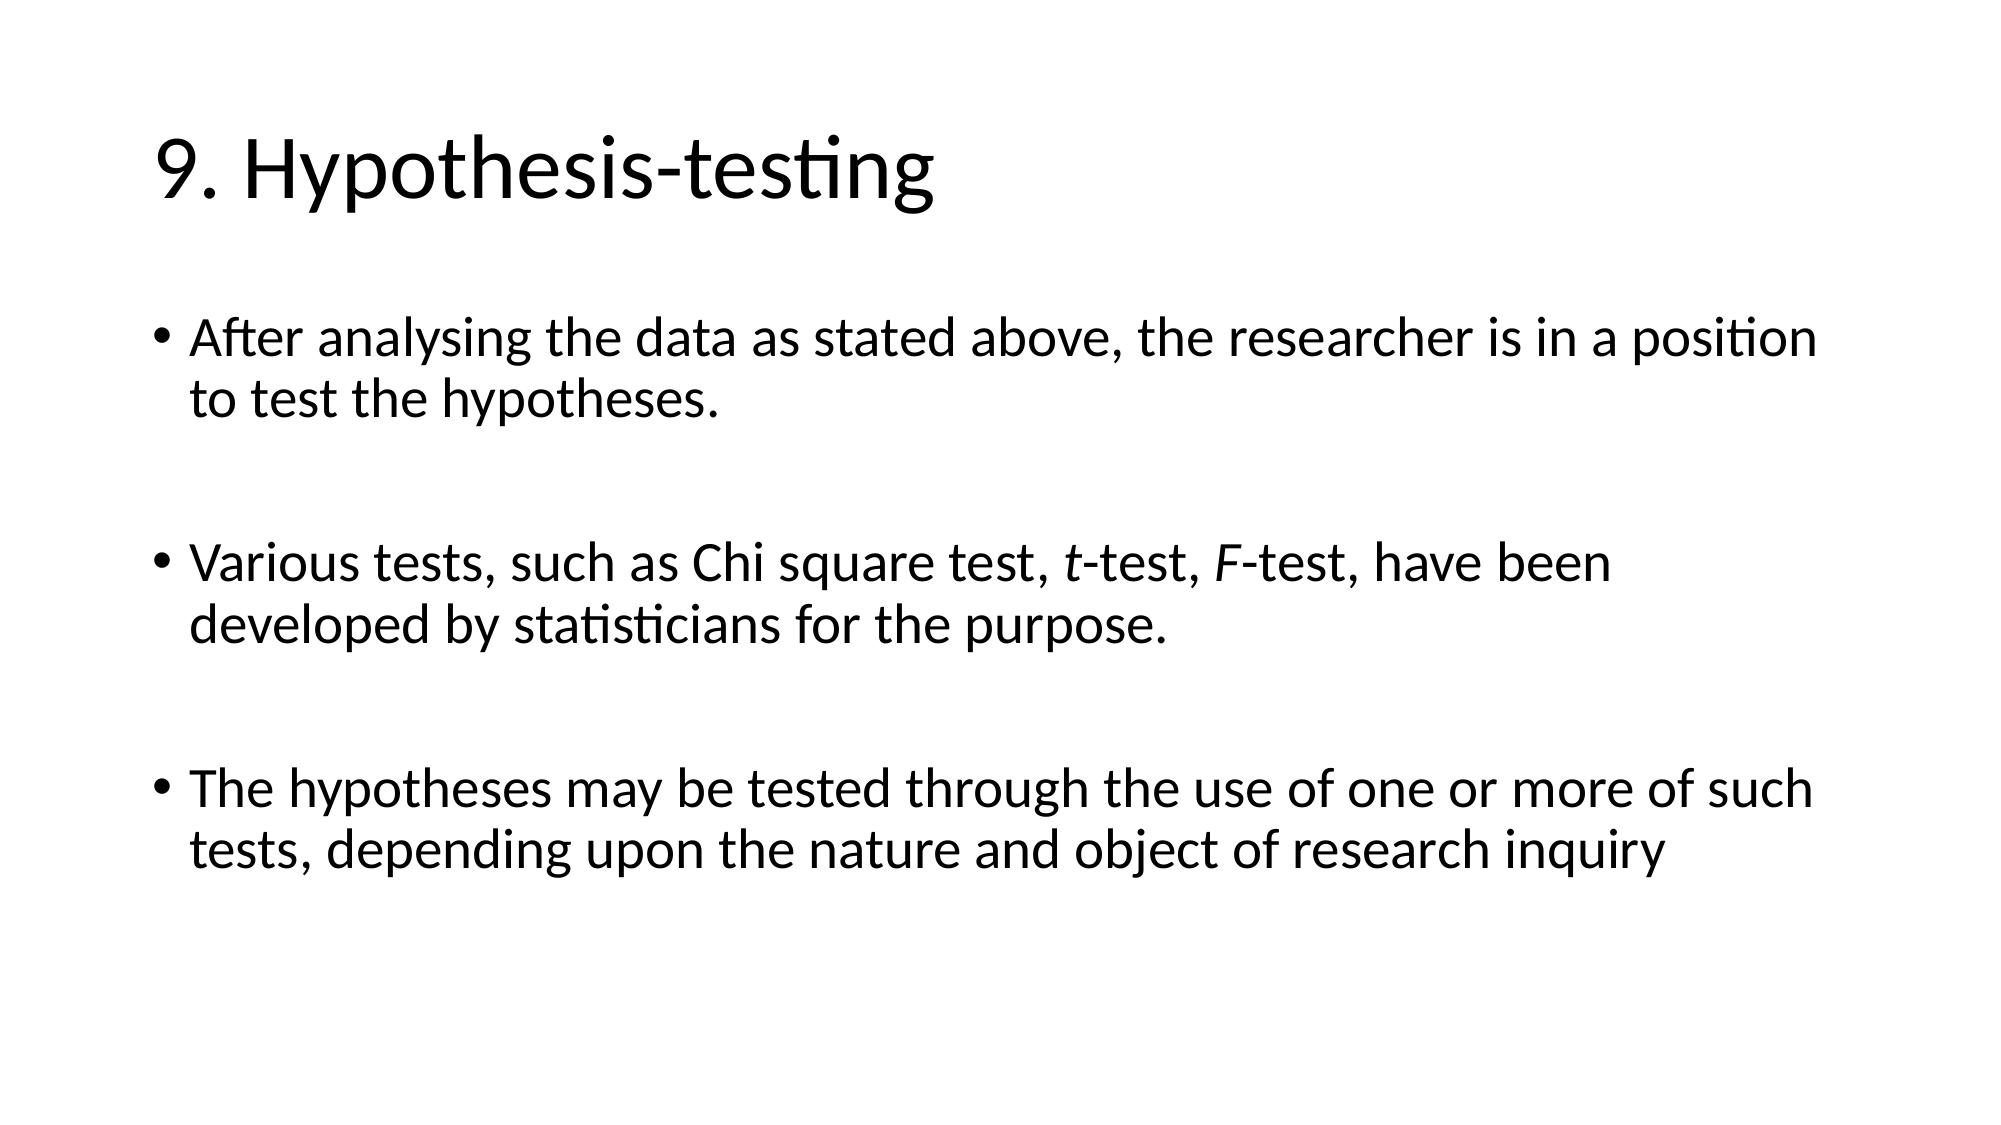

# 9. Hypothesis-testing
After analysing the data as stated above, the researcher is in a position to test the hypotheses.

Various tests, such as Chi square test, t-test, F-test, have been developed by statisticians for the purpose.

The hypotheses may be tested through the use of one or more of such tests, depending upon the nature and object of research inquiry